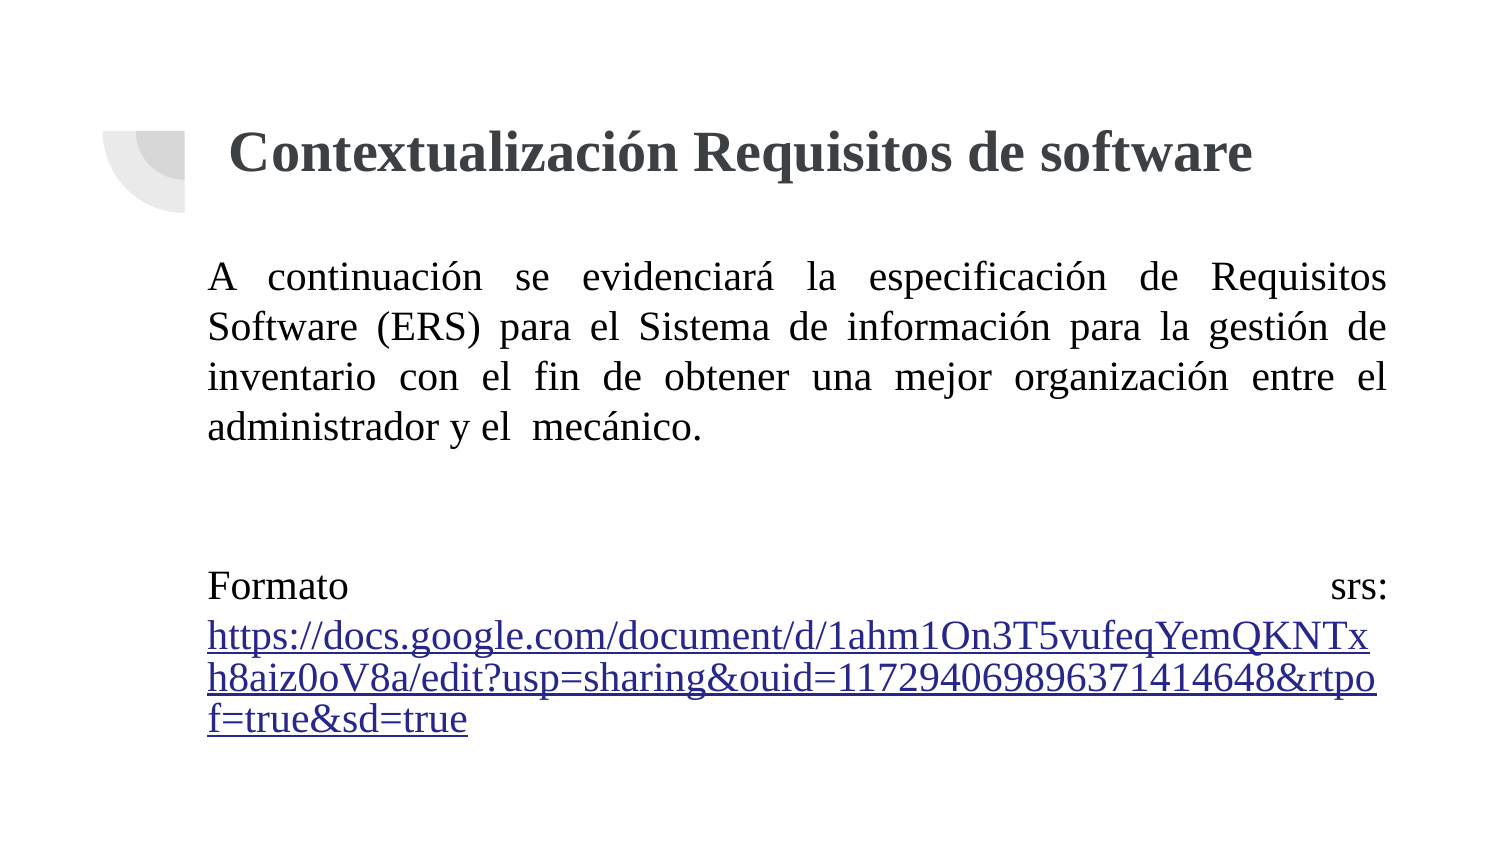

# Contextualización Requisitos de software
A continuación se evidenciará la especificación de Requisitos Software (ERS) para el Sistema de información para la gestión de inventario con el fin de obtener una mejor organización entre el administrador y el  mecánico.

Formato srs:https://docs.google.com/document/d/1ahm1On3T5vufeqYemQKNTxh8aiz0oV8a/edit?usp=sharing&ouid=117294069896371414648&rtpof=true&sd=true